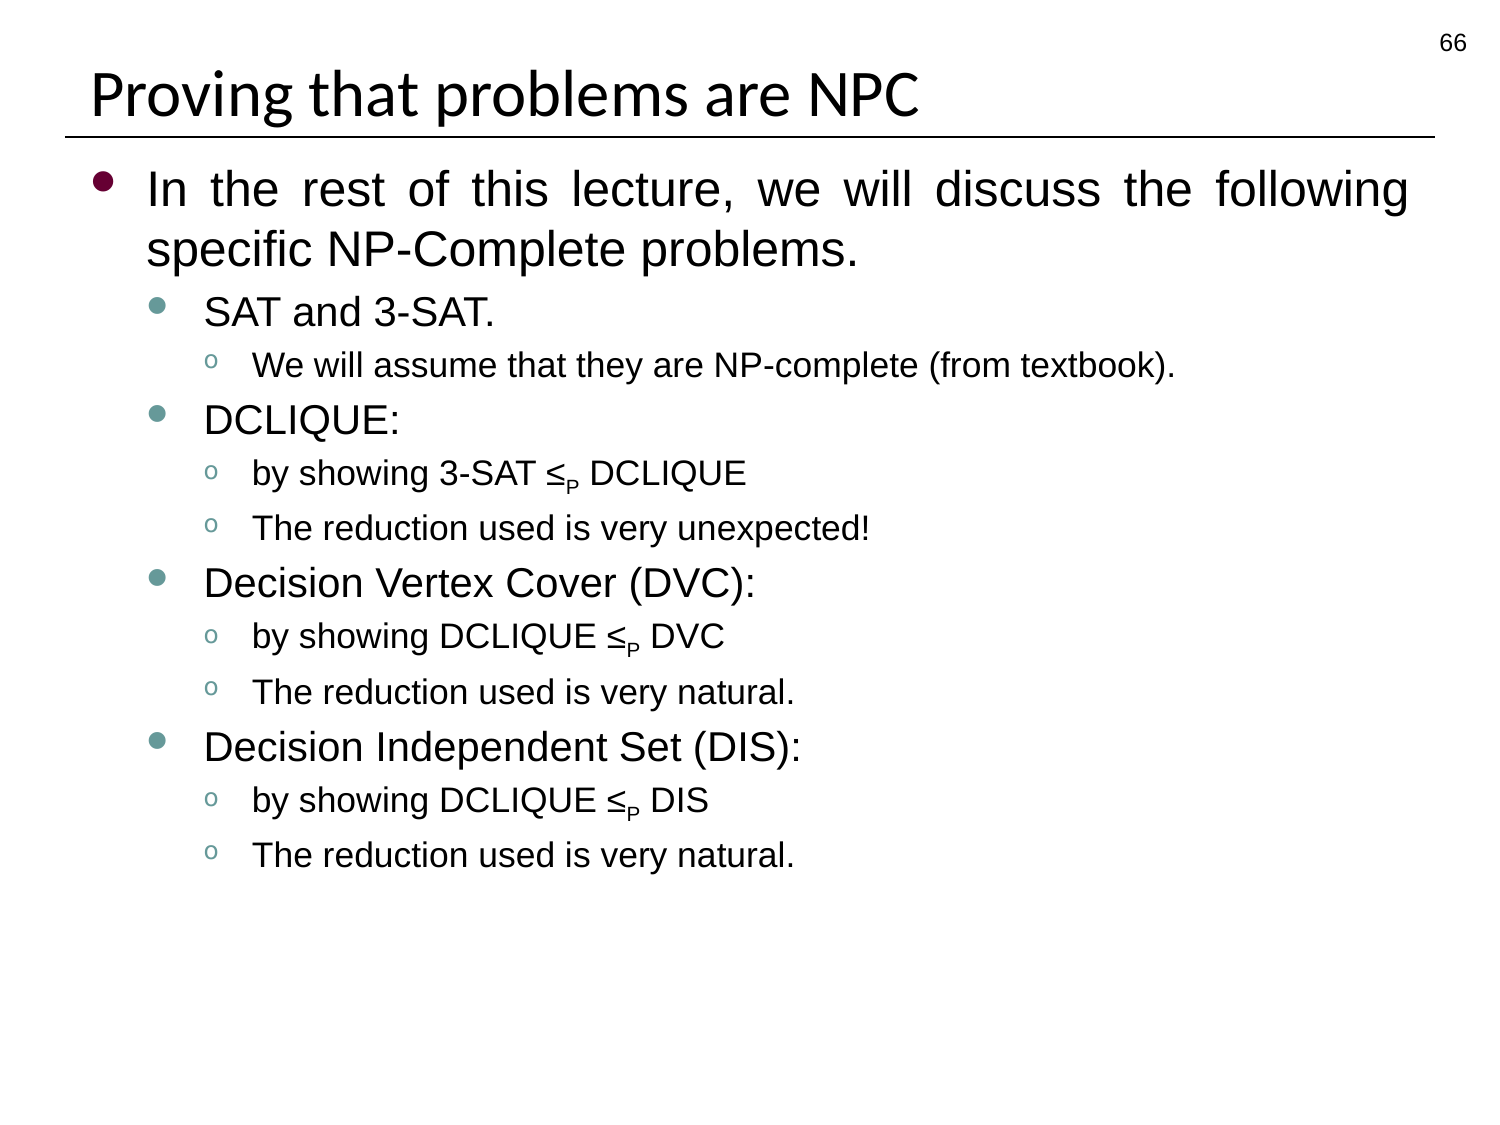

66
# Proving that problems are NPC
In the rest of this lecture, we will discuss the following specific NP-Complete problems.
SAT and 3-SAT.
We will assume that they are NP-complete (from textbook).
DCLIQUE:
by showing 3-SAT ≤P DCLIQUE
The reduction used is very unexpected!
Decision Vertex Cover (DVC):
by showing DCLIQUE ≤P DVC
The reduction used is very natural.
Decision Independent Set (DIS):
by showing DCLIQUE ≤P DIS
The reduction used is very natural.